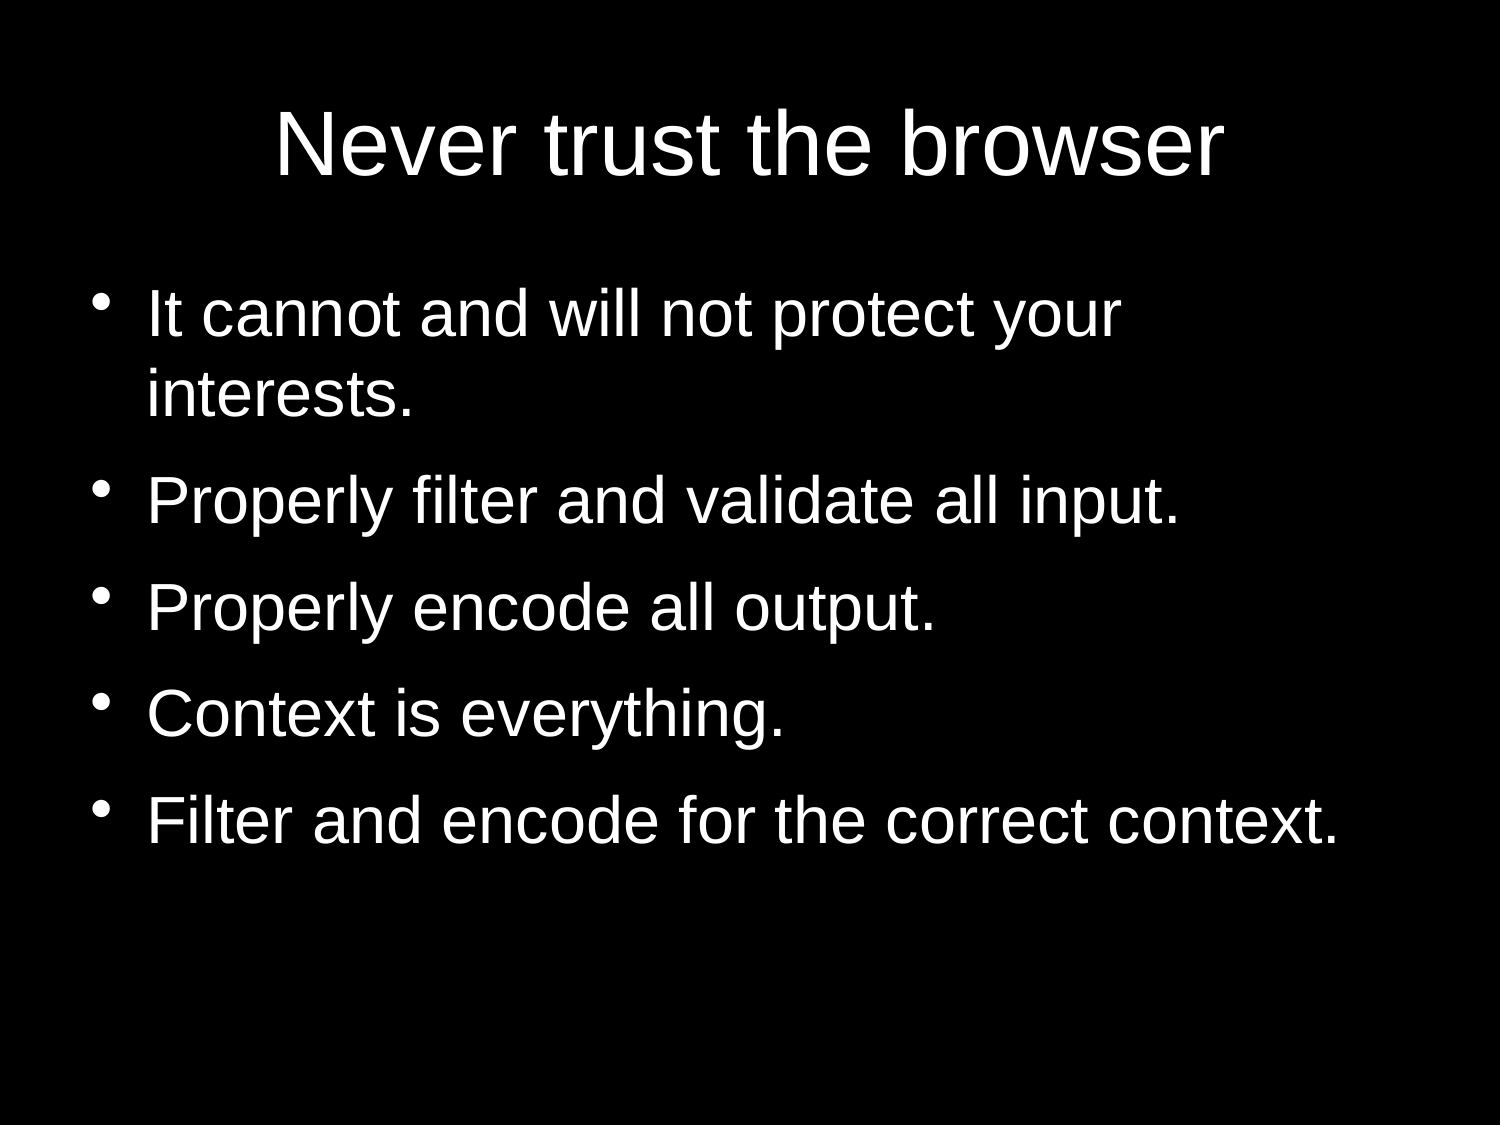

# Never trust the browser
It cannot and will not protect your interests.
Properly filter and validate all input.
Properly encode all output.
Context is everything.
Filter and encode for the correct context.